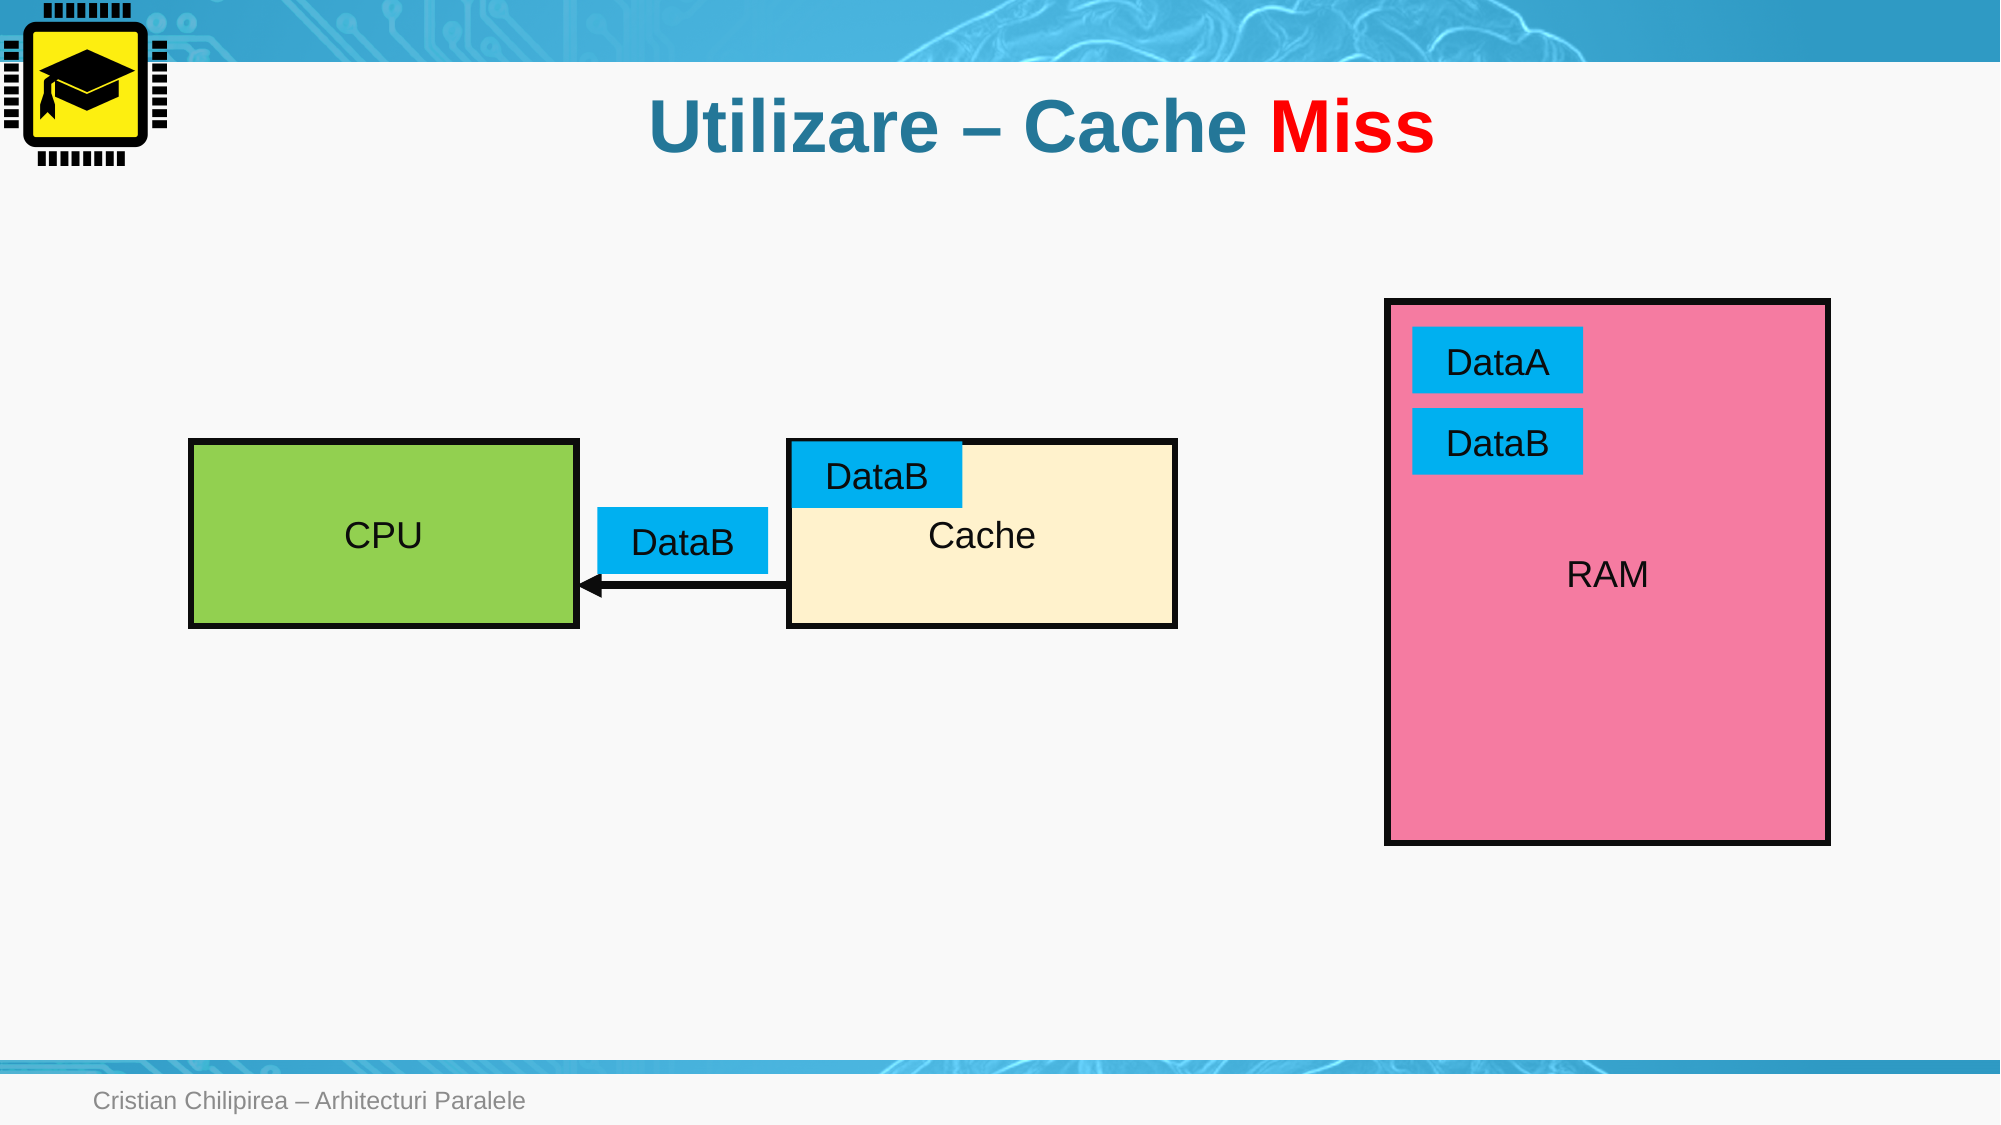

# Utilizare – Cache Miss
RAM
DataA
DataB
CPU
Cache
DataB
DataB
Cristian Chilipirea – Arhitecturi Paralele